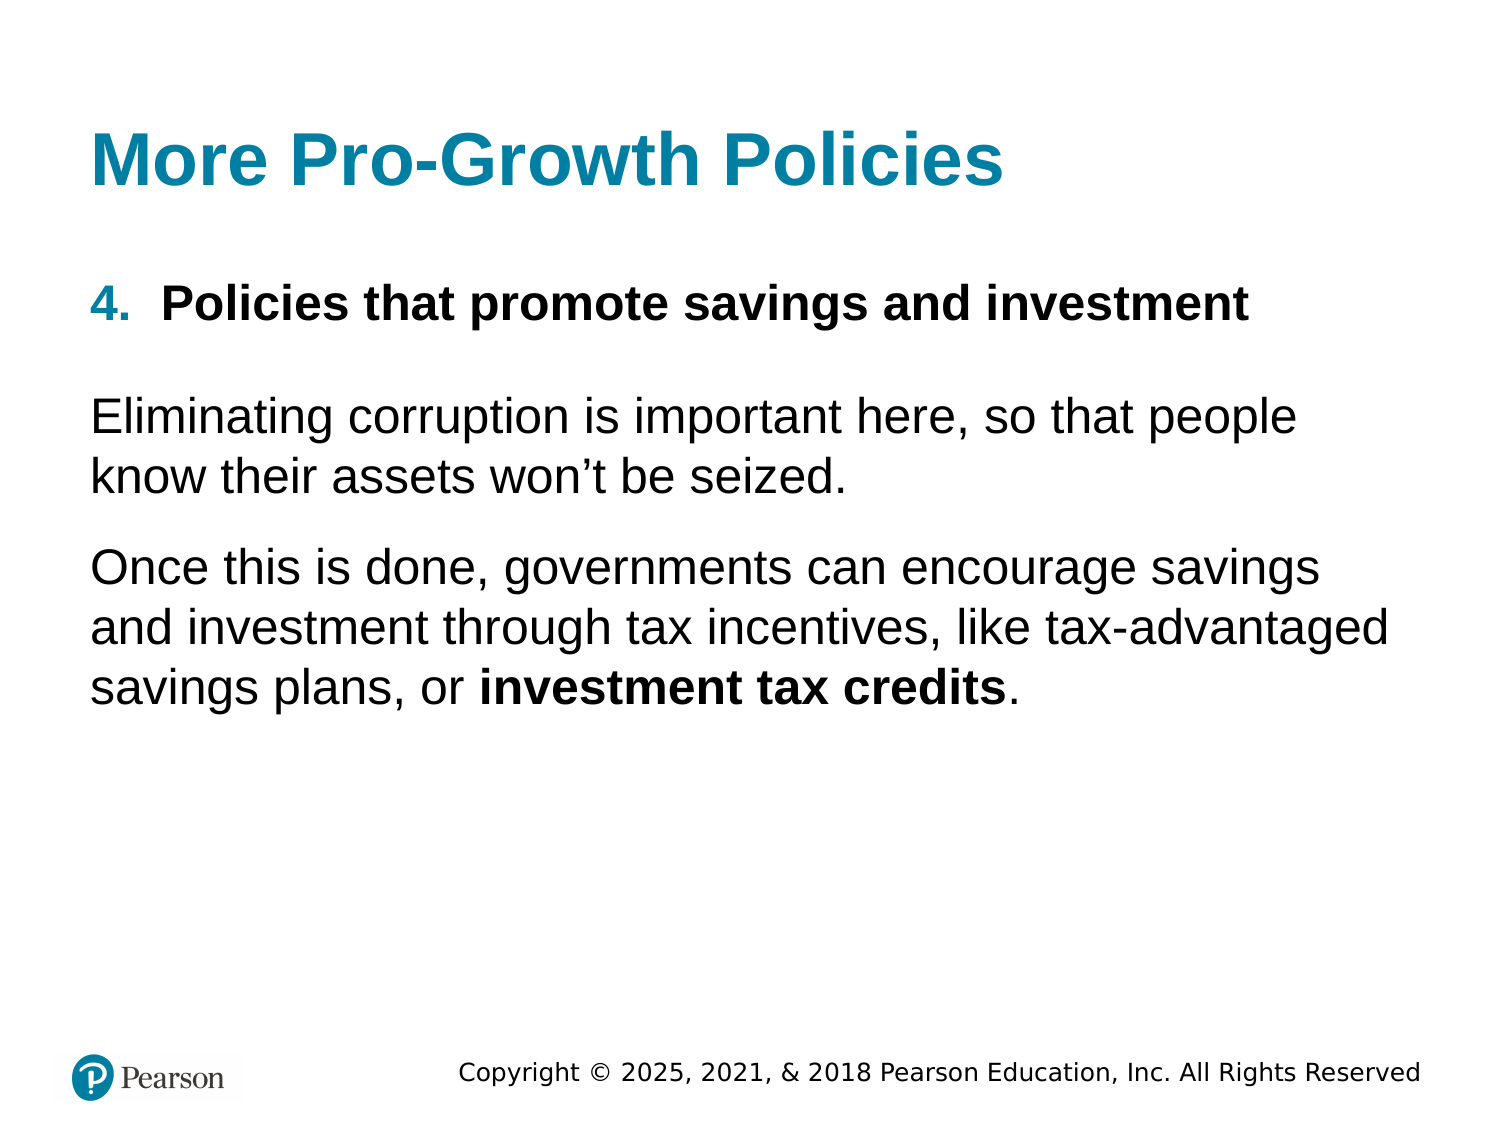

# More Pro-Growth Policies
Policies that promote savings and investment
Eliminating corruption is important here, so that people know their assets won’t be seized.
Once this is done, governments can encourage savings and investment through tax incentives, like tax-advantaged savings plans, or investment tax credits.